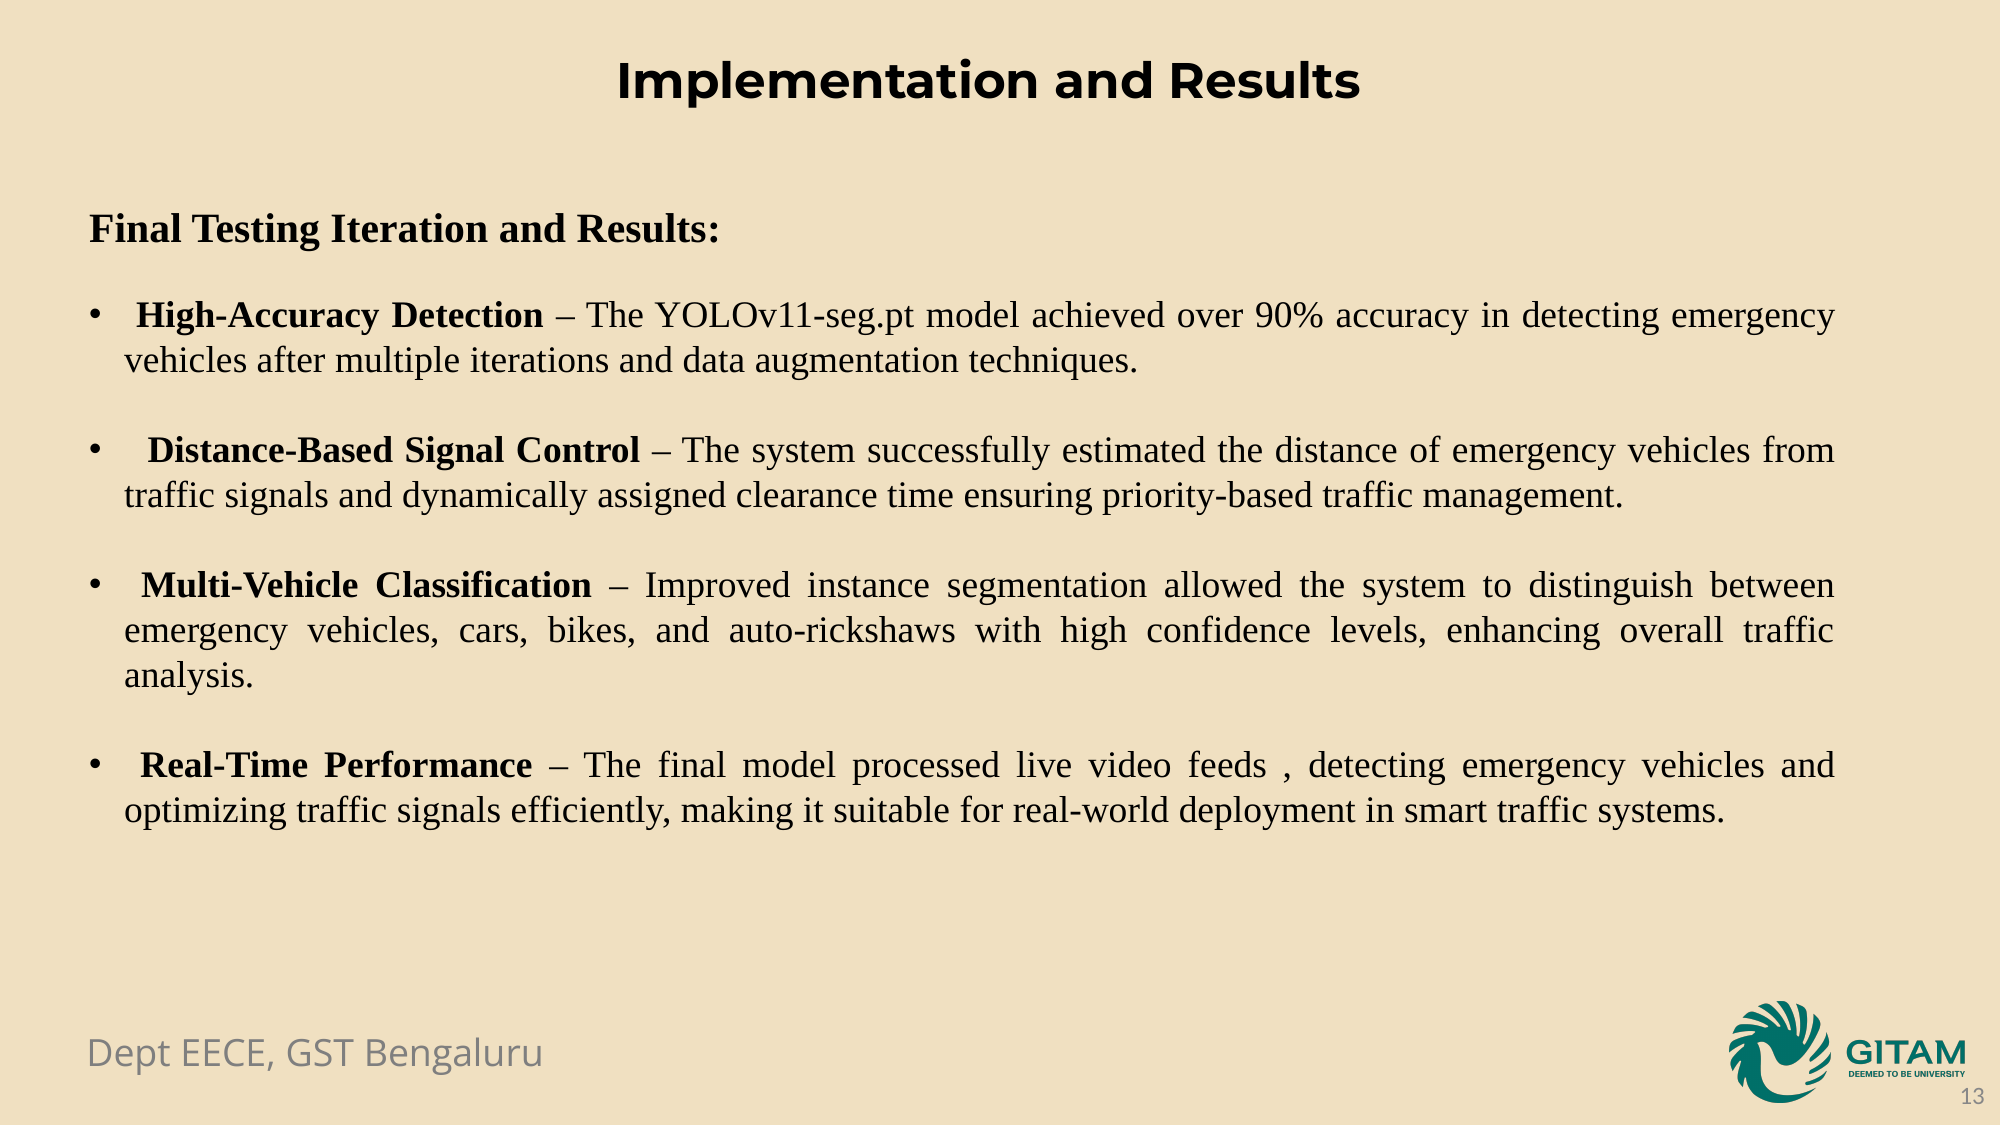

Implementation and Results

Final Testing Iteration and Results:

 High-Accuracy Detection – The YOLOv11-seg.pt model achieved over 90% accuracy in detecting emergency vehicles after multiple iterations and data augmentation techniques.

  Distance-Based Signal Control – The system successfully estimated the distance of emergency vehicles from traffic signals and dynamically assigned clearance time ensuring priority-based traffic management.

 Multi-Vehicle Classification – Improved instance segmentation allowed the system to distinguish between emergency vehicles, cars, bikes, and auto-rickshaws with high confidence levels, enhancing overall traffic analysis.

 Real-Time Performance – The final model processed live video feeds , detecting emergency vehicles and optimizing traffic signals efficiently, making it suitable for real-world deployment in smart traffic systems.

13